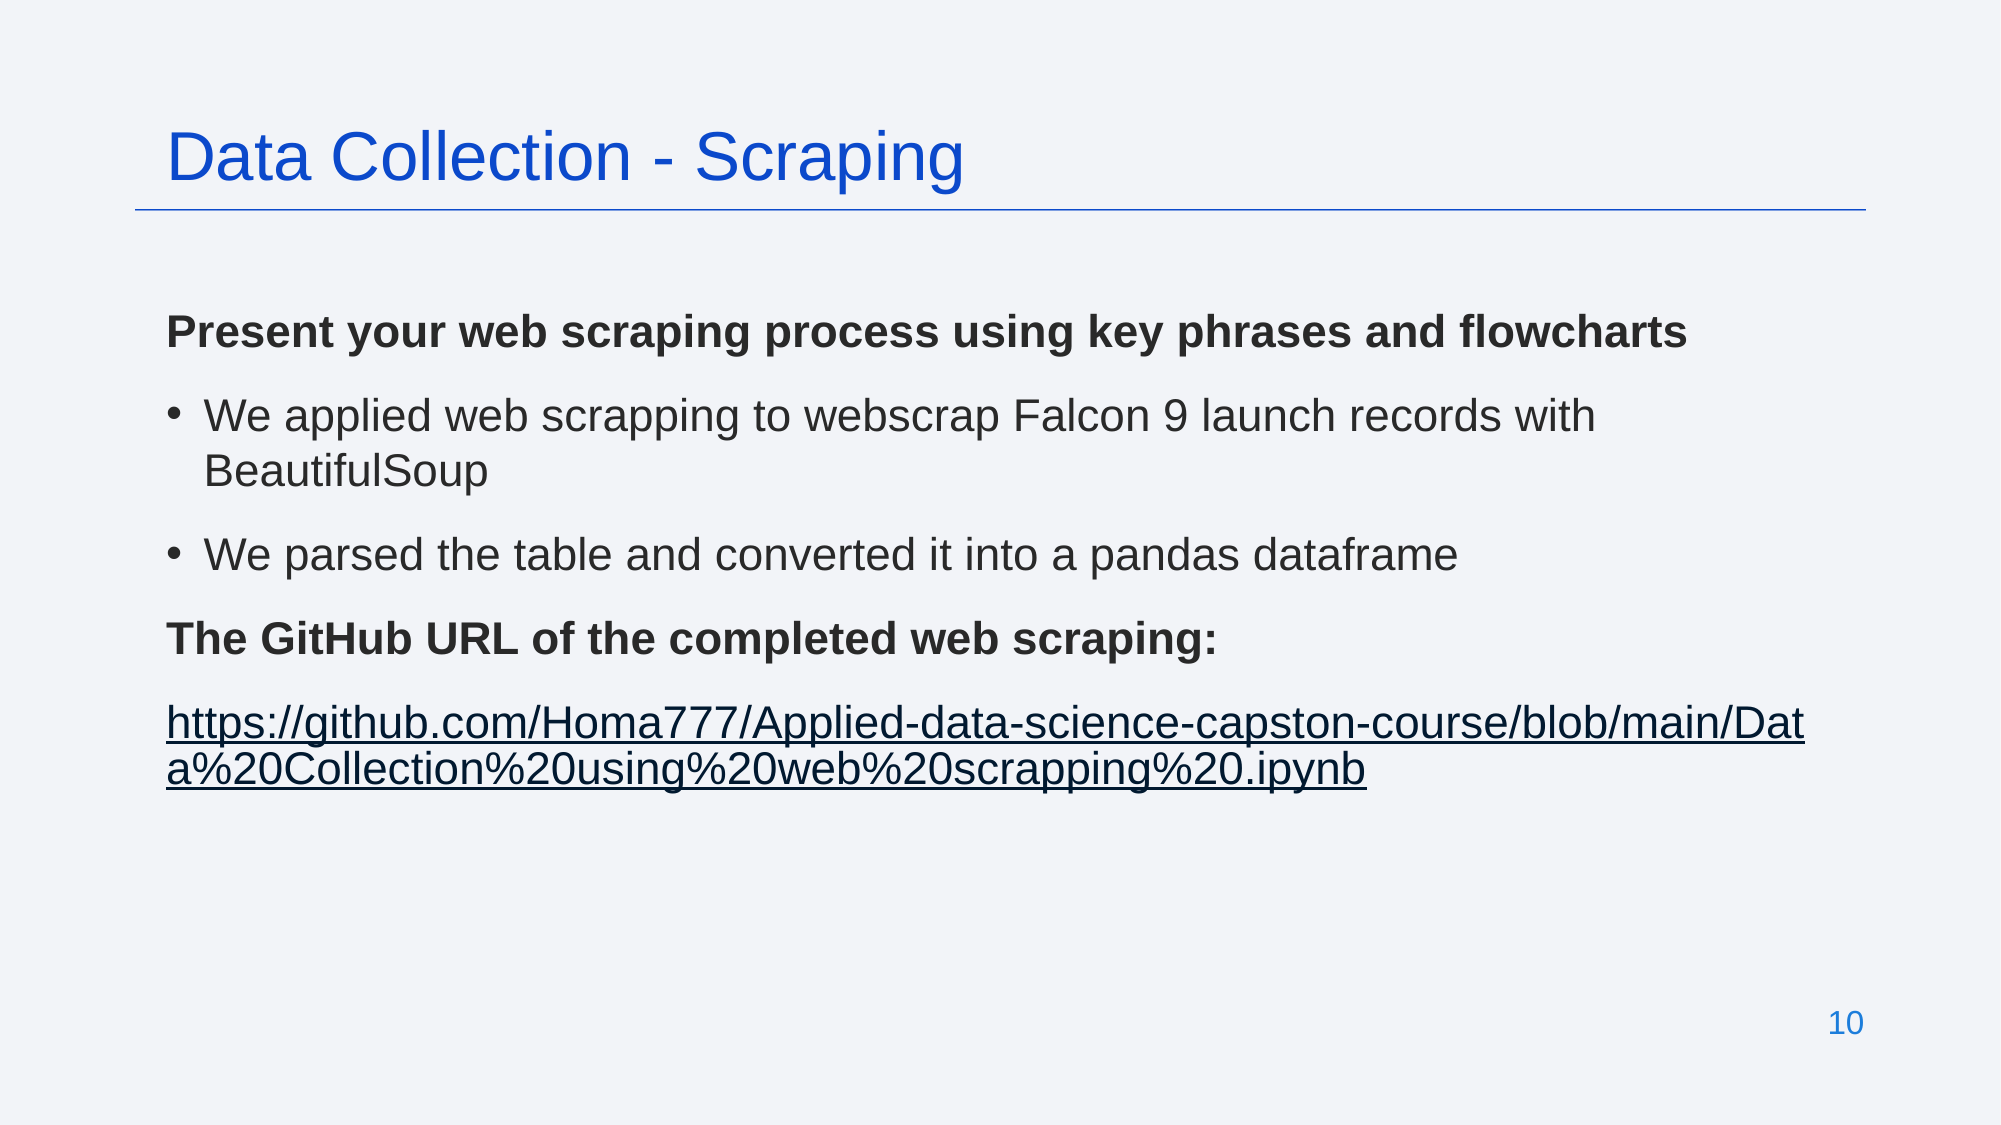

Data Collection - Scraping
Present your web scraping process using key phrases and flowcharts
We applied web scrapping to webscrap Falcon 9 launch records with BeautifulSoup
We parsed the table and converted it into a pandas dataframe
The GitHub URL of the completed web scraping:
https://github.com/Homa777/Applied-data-science-capston-course/blob/main/Data%20Collection%20using%20web%20scrapping%20.ipynb

10